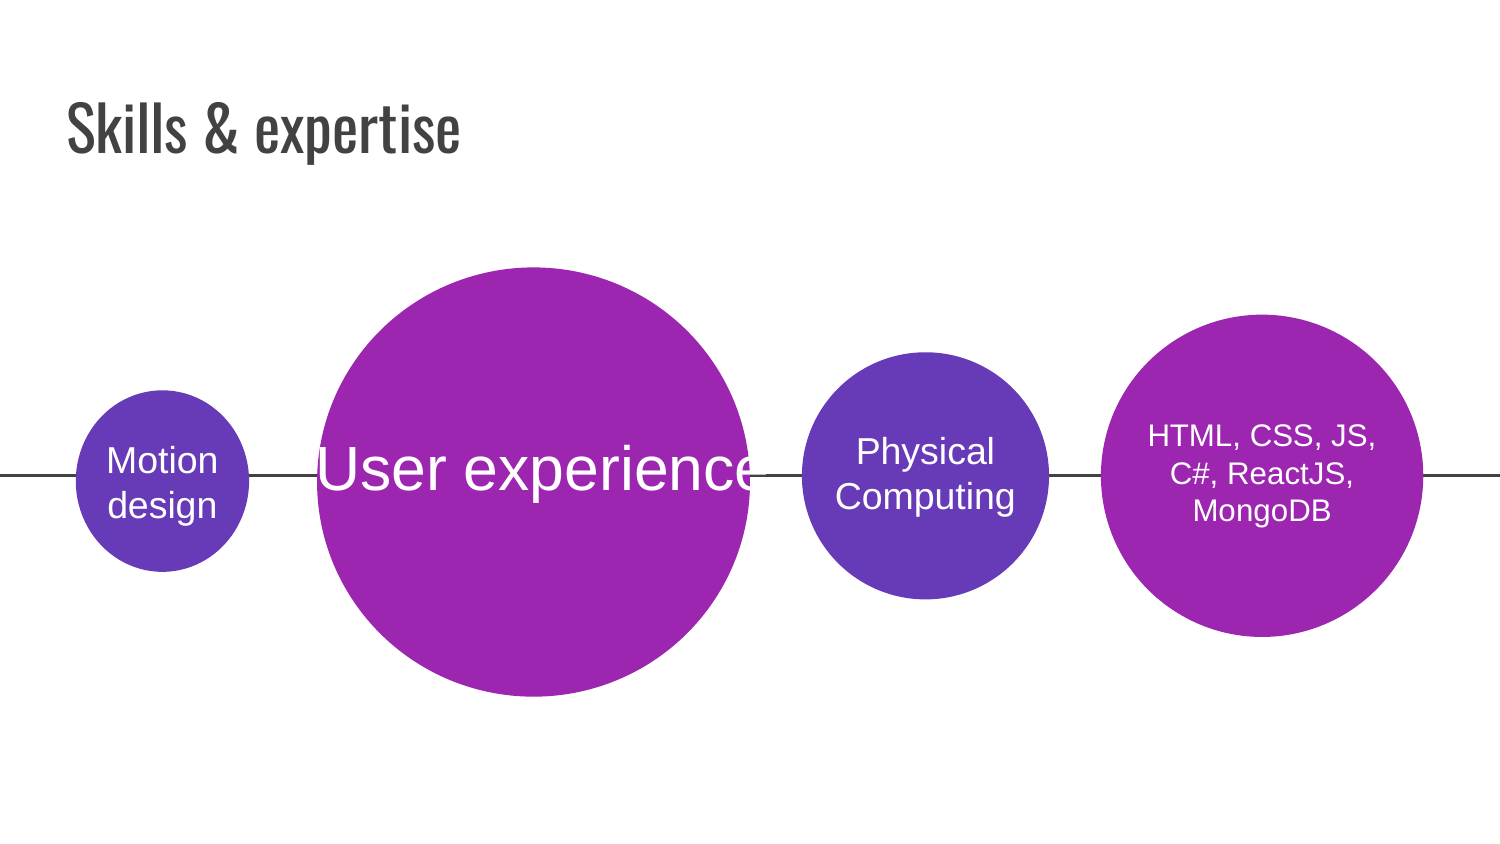

# Skills & expertise

HTML, CSS, JS, C#, ReactJS, MongoDB

User experience
Physical Computing
Motion design